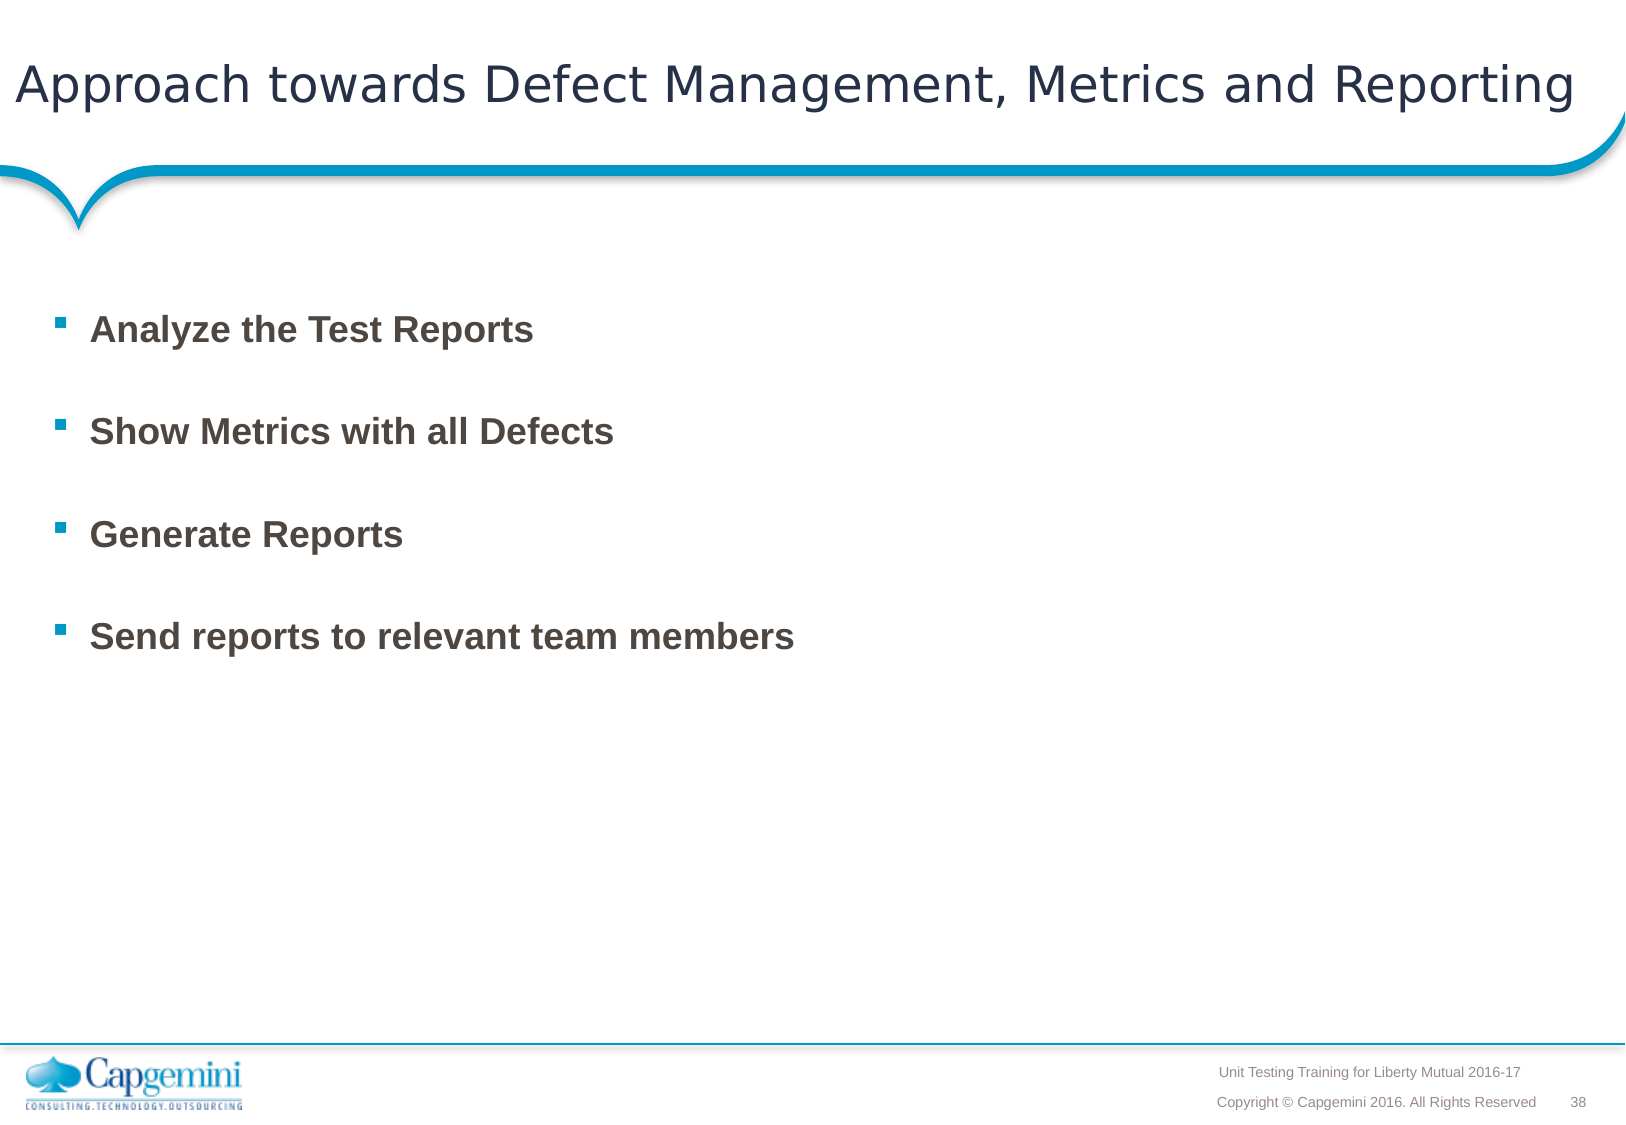

# Approach towards Defect Management, Metrics and Reporting
Analyze the Test Reports
Show Metrics with all Defects
Generate Reports
Send reports to relevant team members